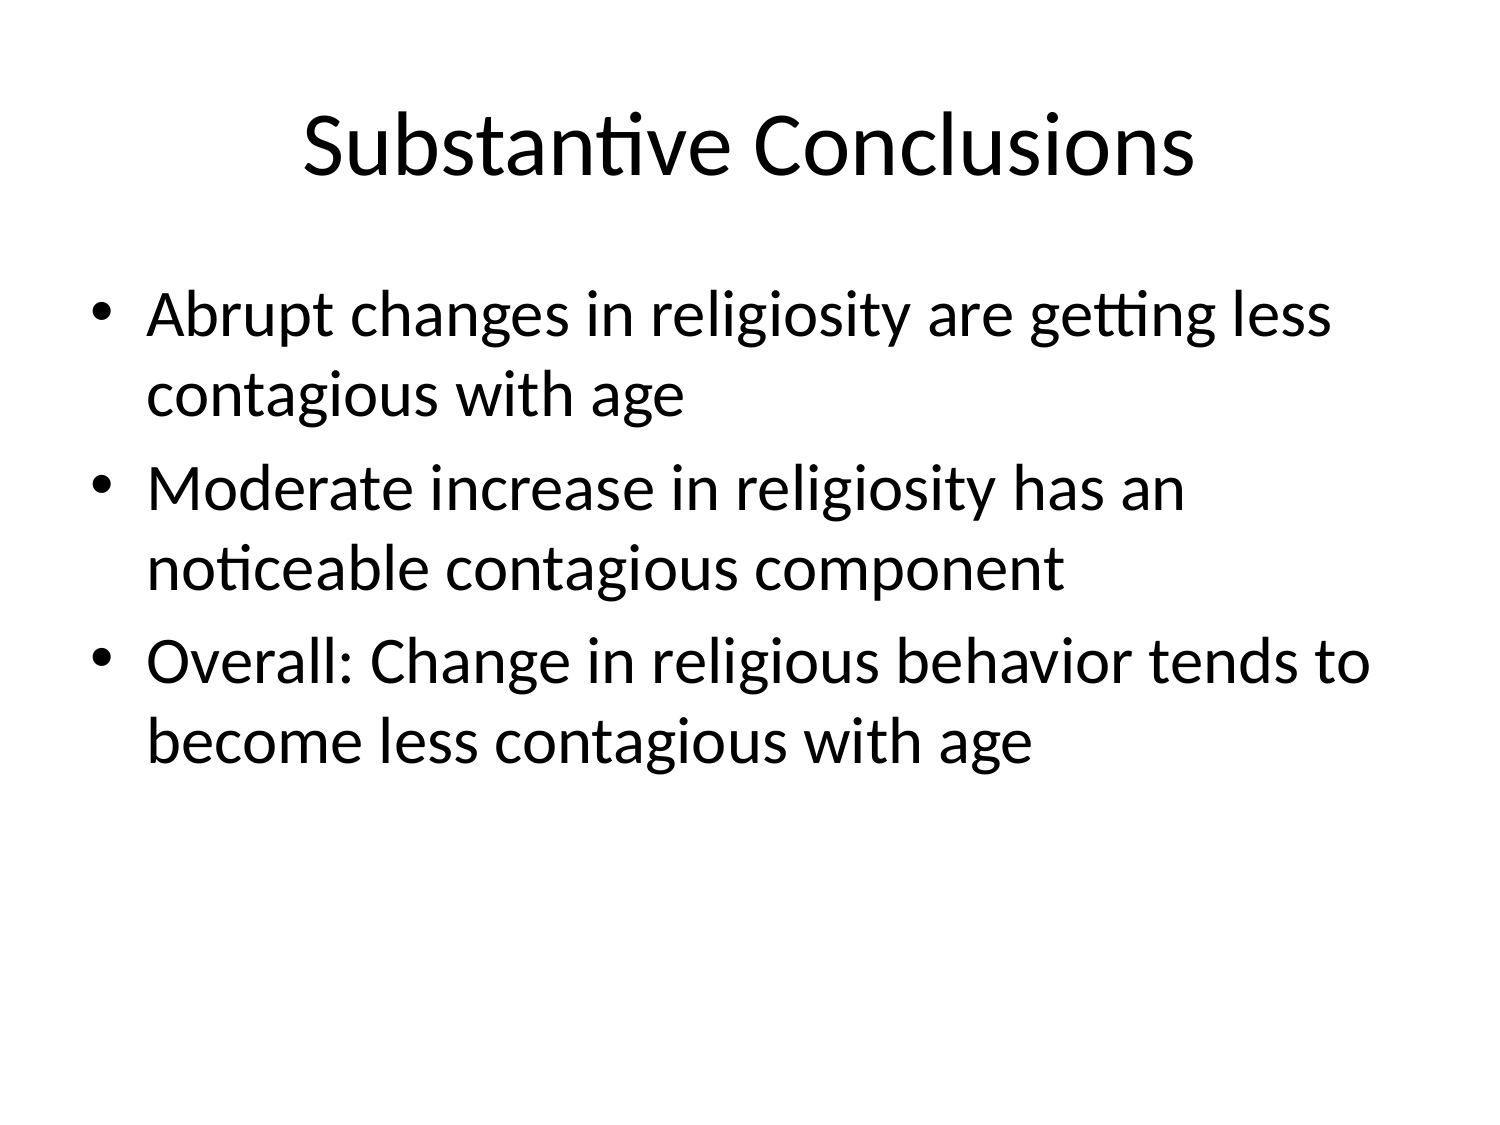

# Substantive Conclusions
Abrupt changes in religiosity are getting less contagious with age
Moderate increase in religiosity has an noticeable contagious component
Overall: Change in religious behavior tends to become less contagious with age